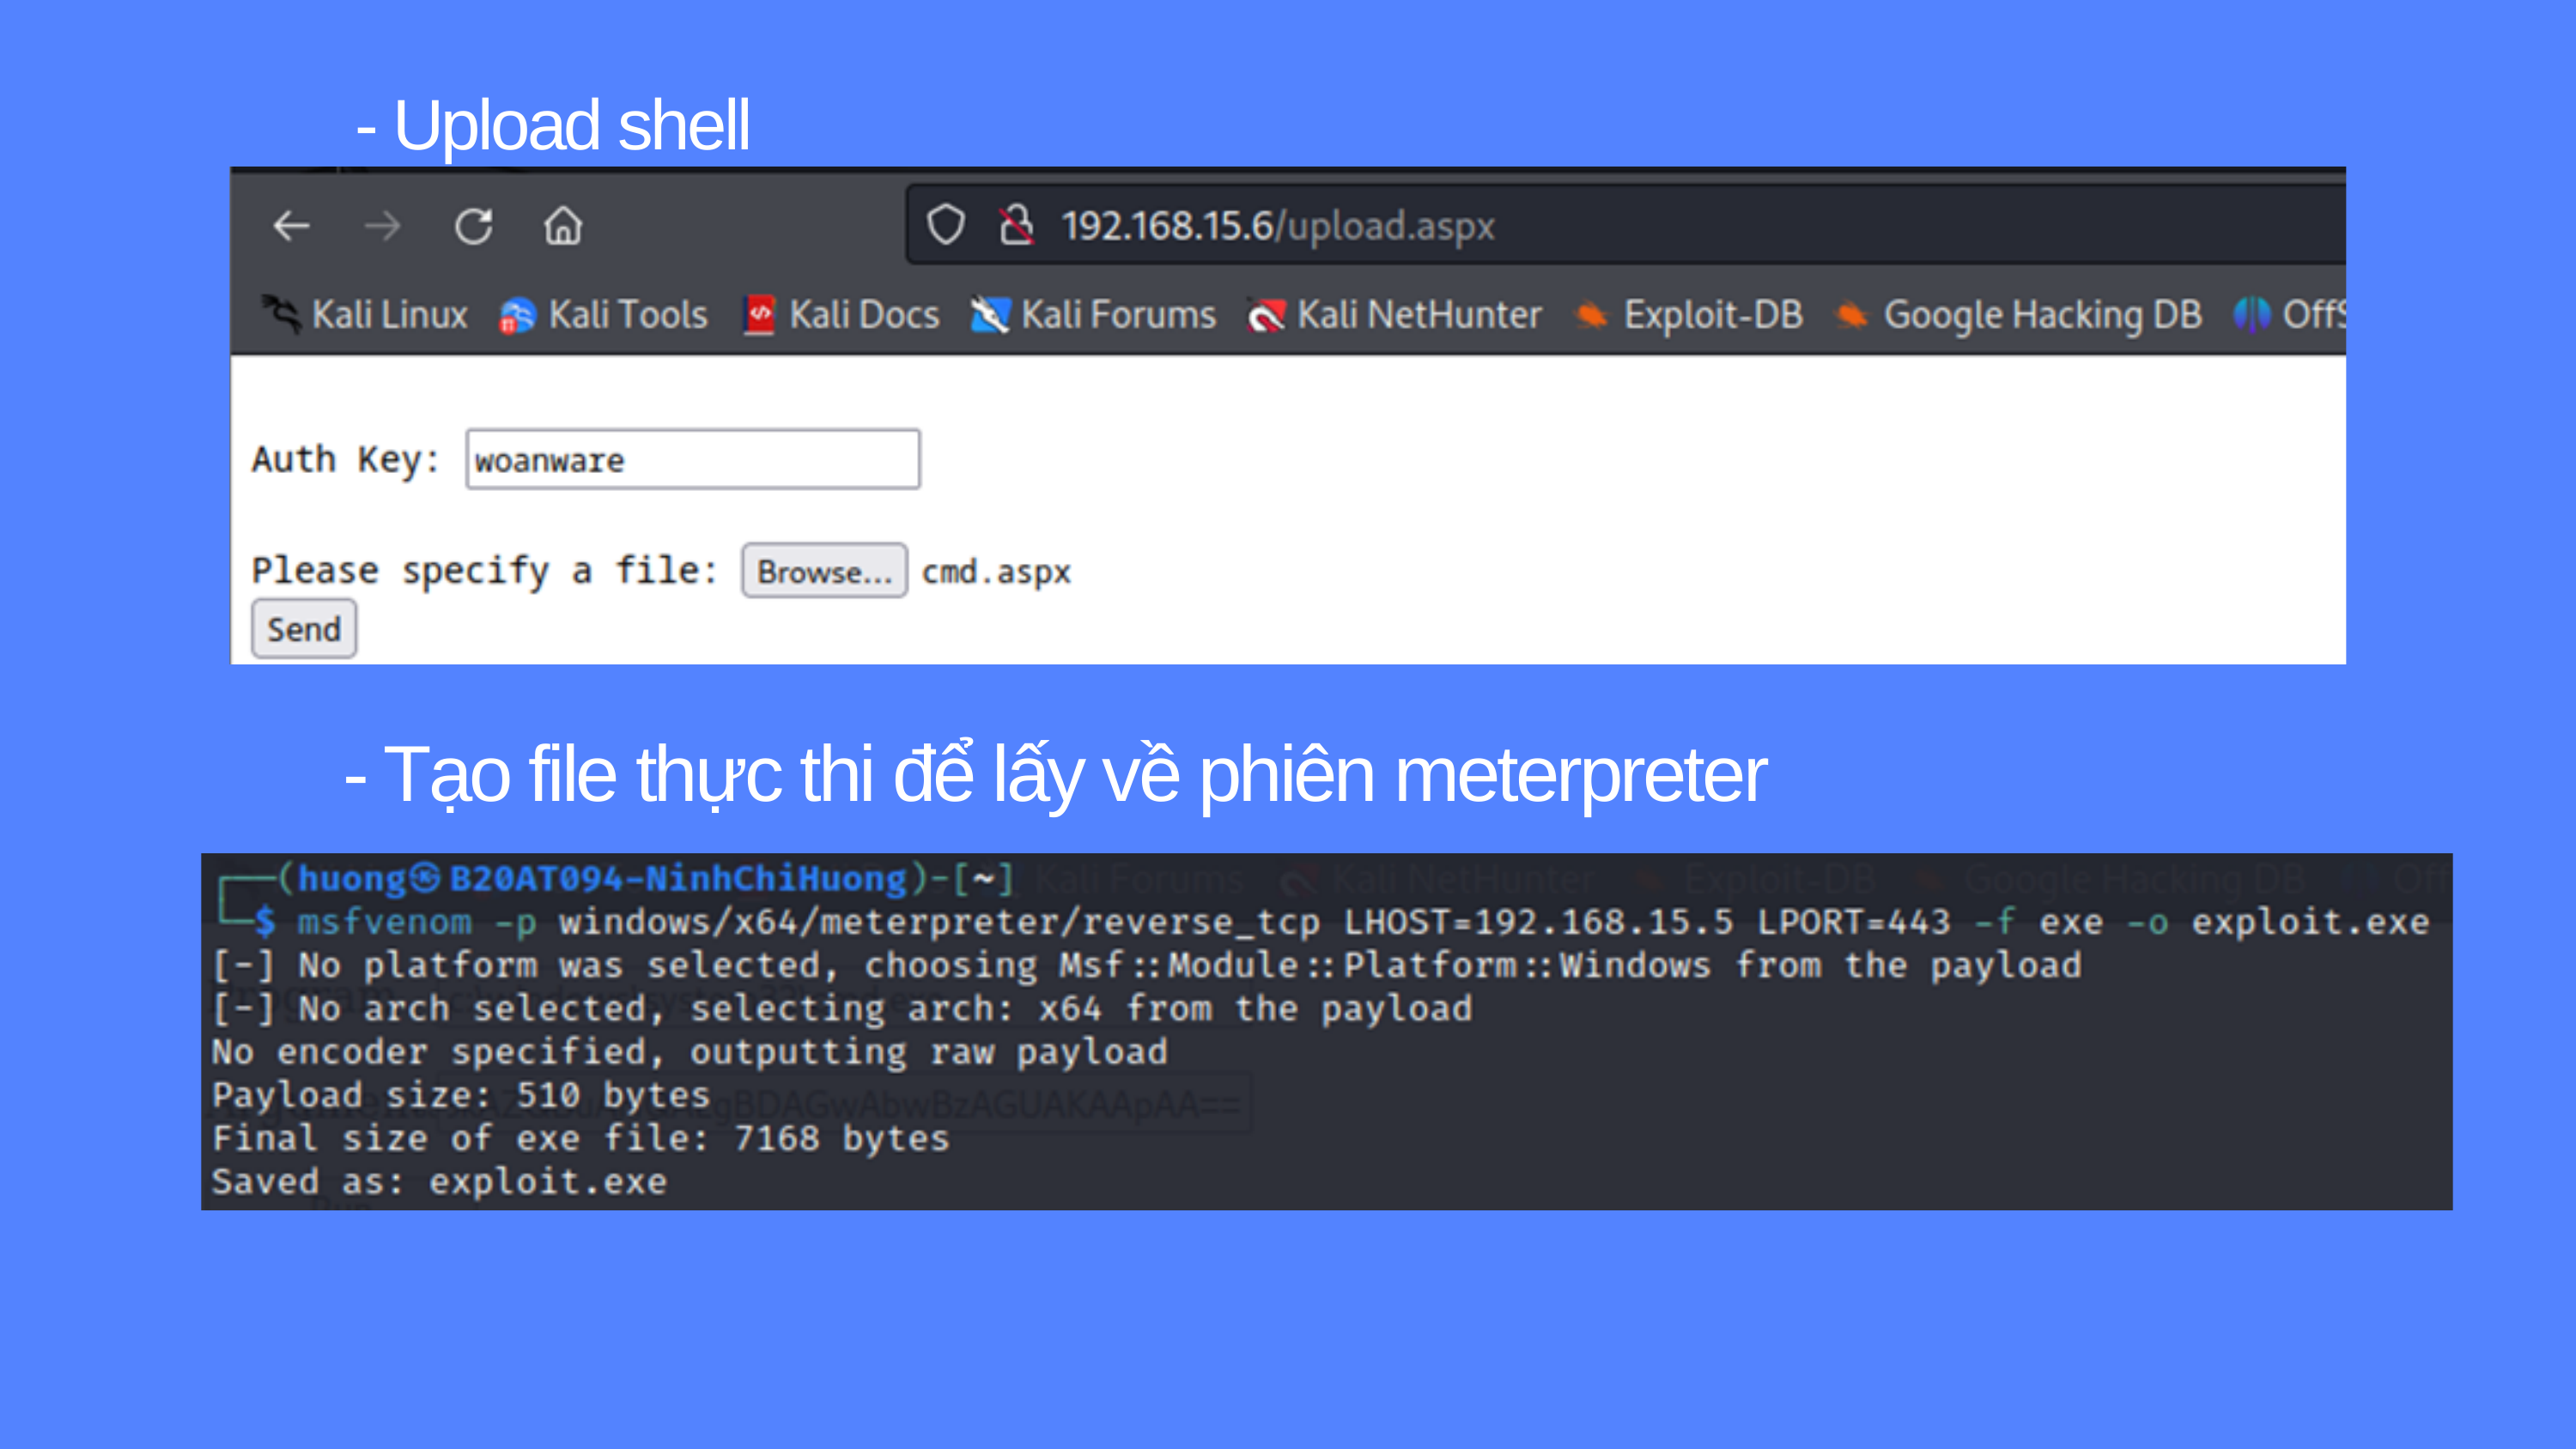

- Upload shell

- Tạo file thực thi để lấy về phiên meterpreter